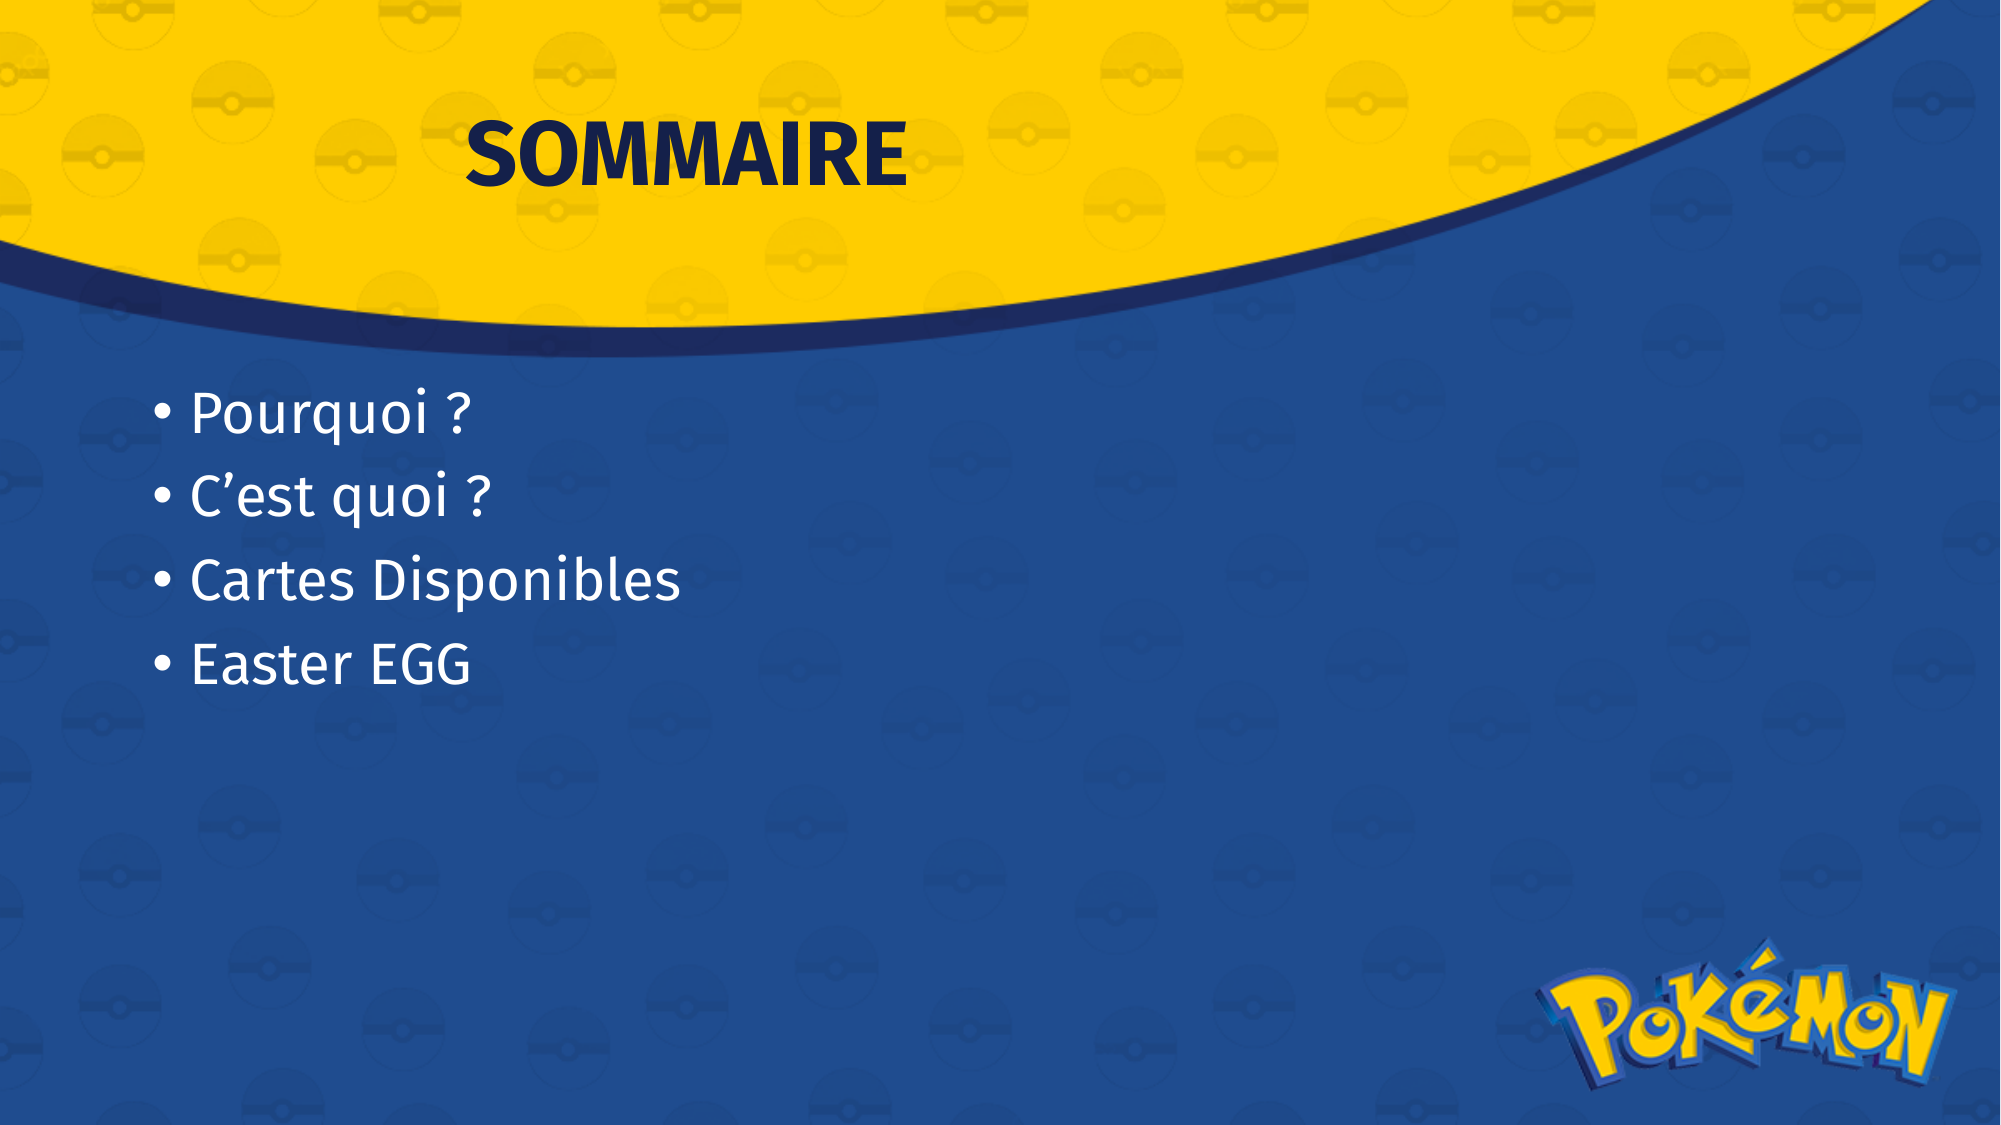

# SOMMAIRE
Pourquoi ?
C’est quoi ?
Cartes Disponibles
Easter EGG